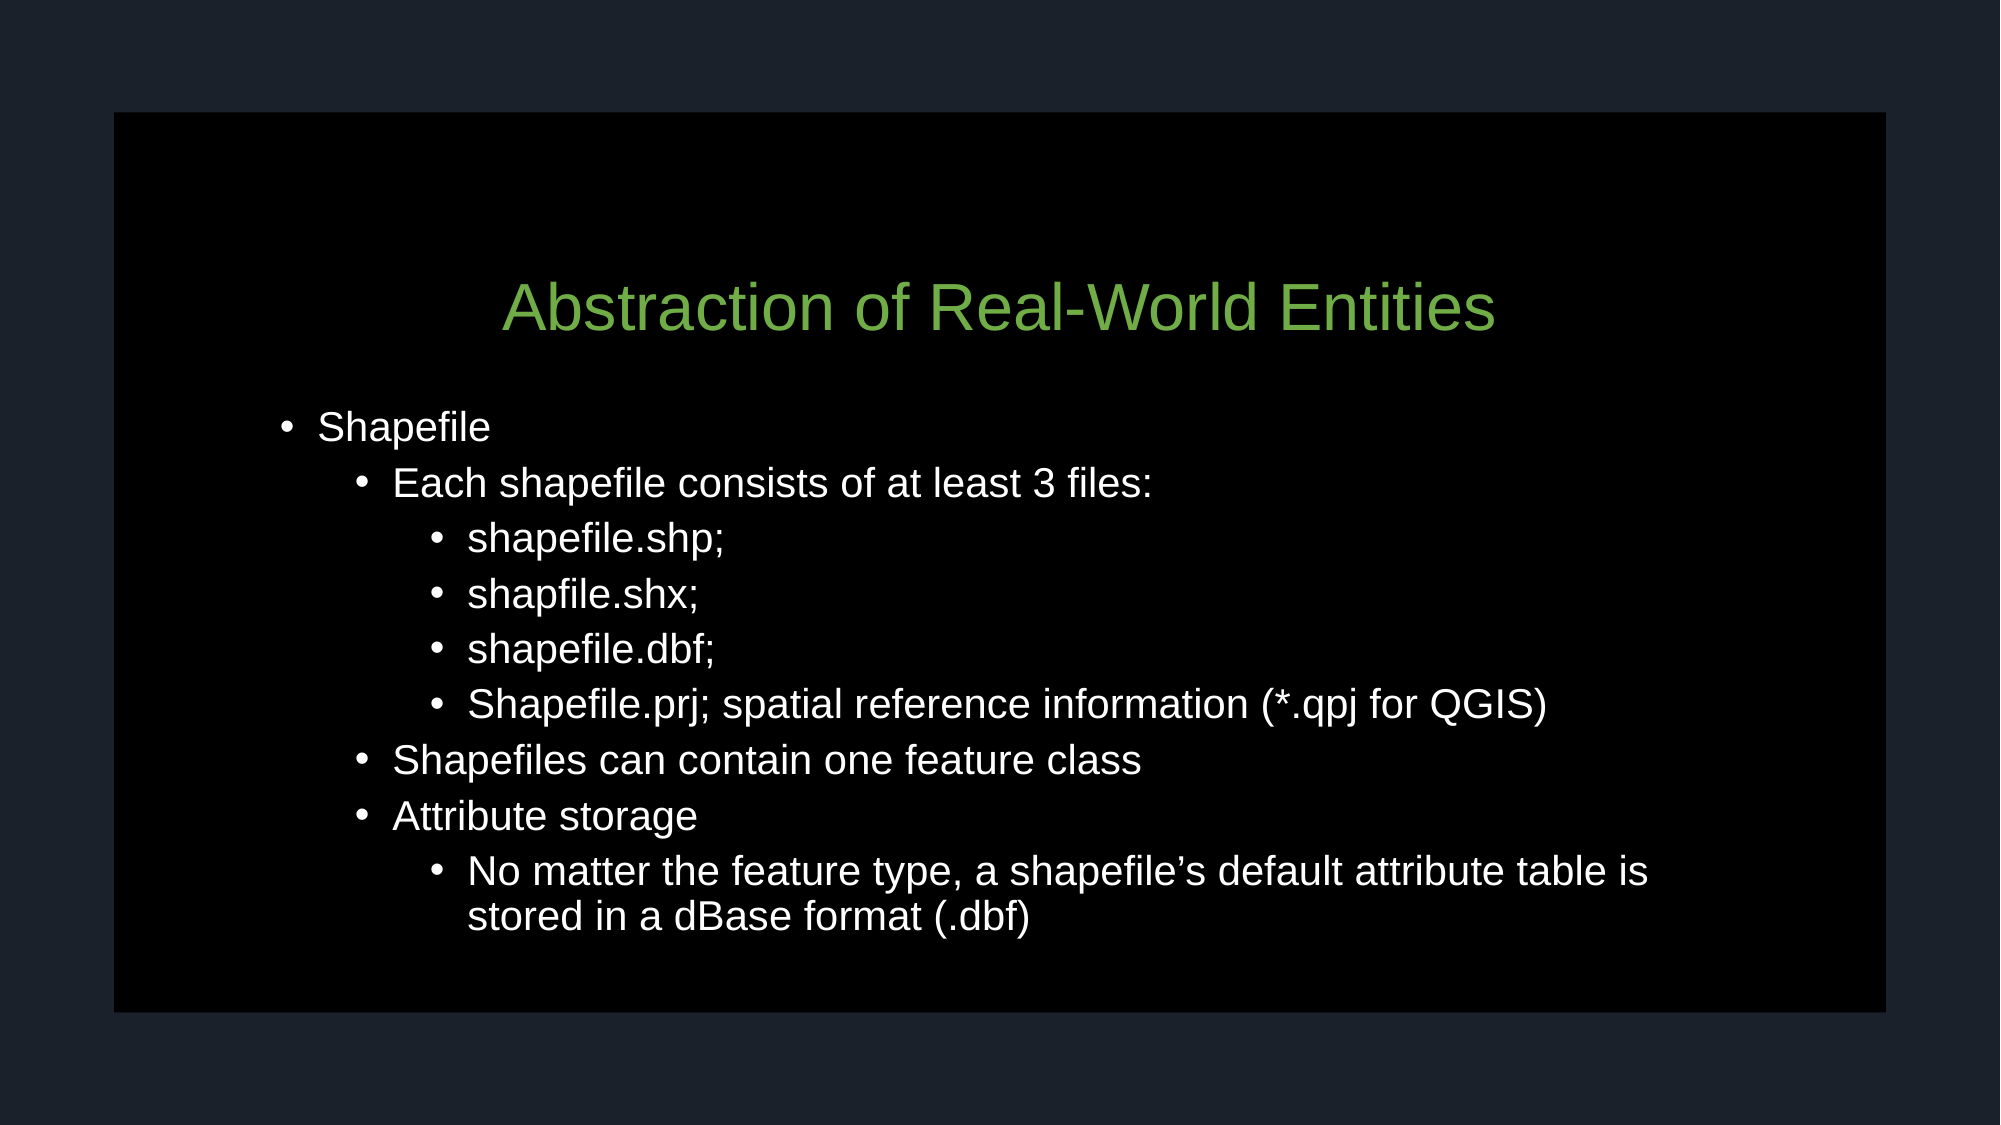

# Abstraction of Real-World Entities
Shapefile
Each shapefile consists of at least 3 files:
shapefile.shp;
shapfile.shx;
shapefile.dbf;
Shapefile.prj; spatial reference information (*.qpj for QGIS)
Shapefiles can contain one feature class
Attribute storage
No matter the feature type, a shapefile’s default attribute table is stored in a dBase format (.dbf)